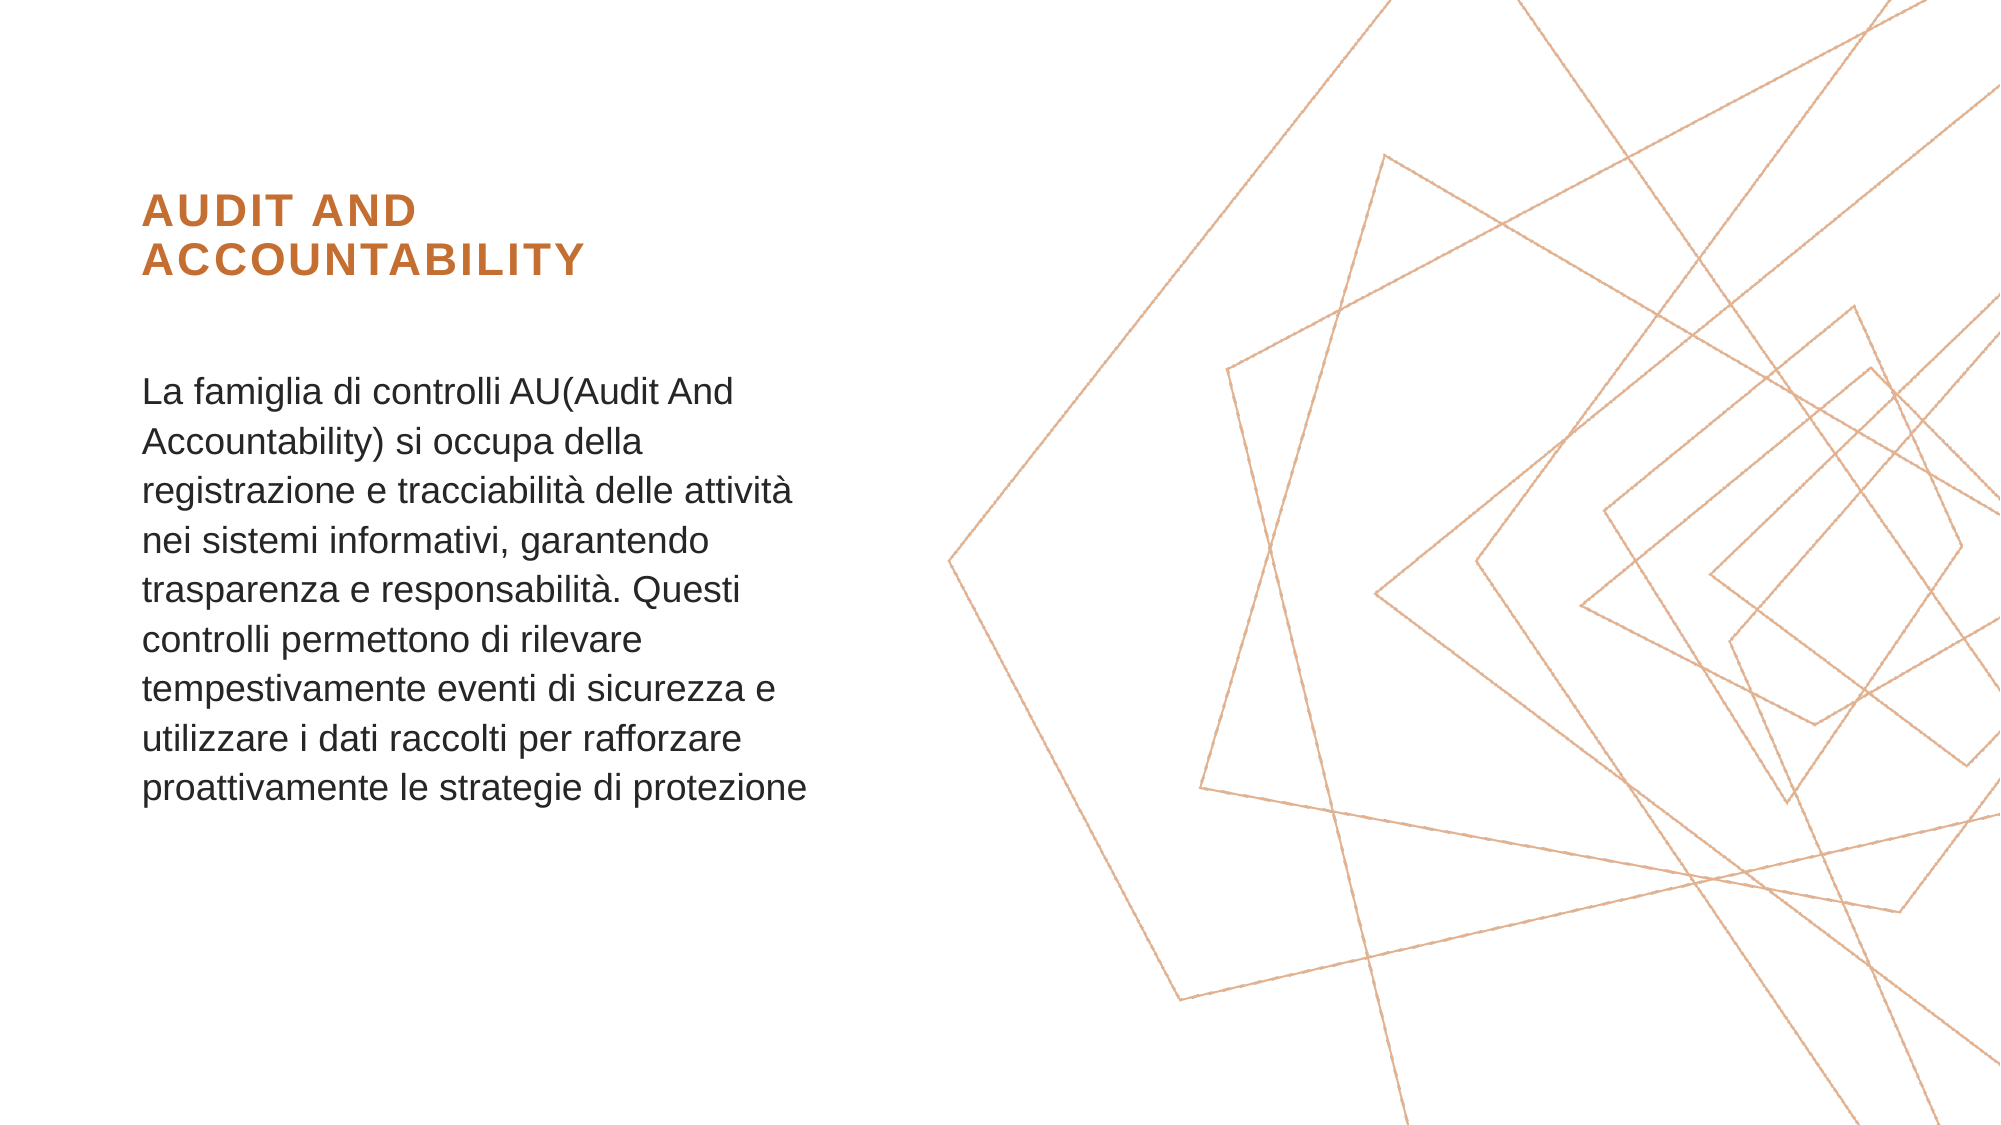

# AUDIT AND ACCOUNTABILITY
La famiglia di controlli AU(Audit And Accountability) si occupa della registrazione e tracciabilità delle attività nei sistemi informativi, garantendo trasparenza e responsabilità. Questi controlli permettono di rilevare tempestivamente eventi di sicurezza e utilizzare i dati raccolti per rafforzare proattivamente le strategie di protezione